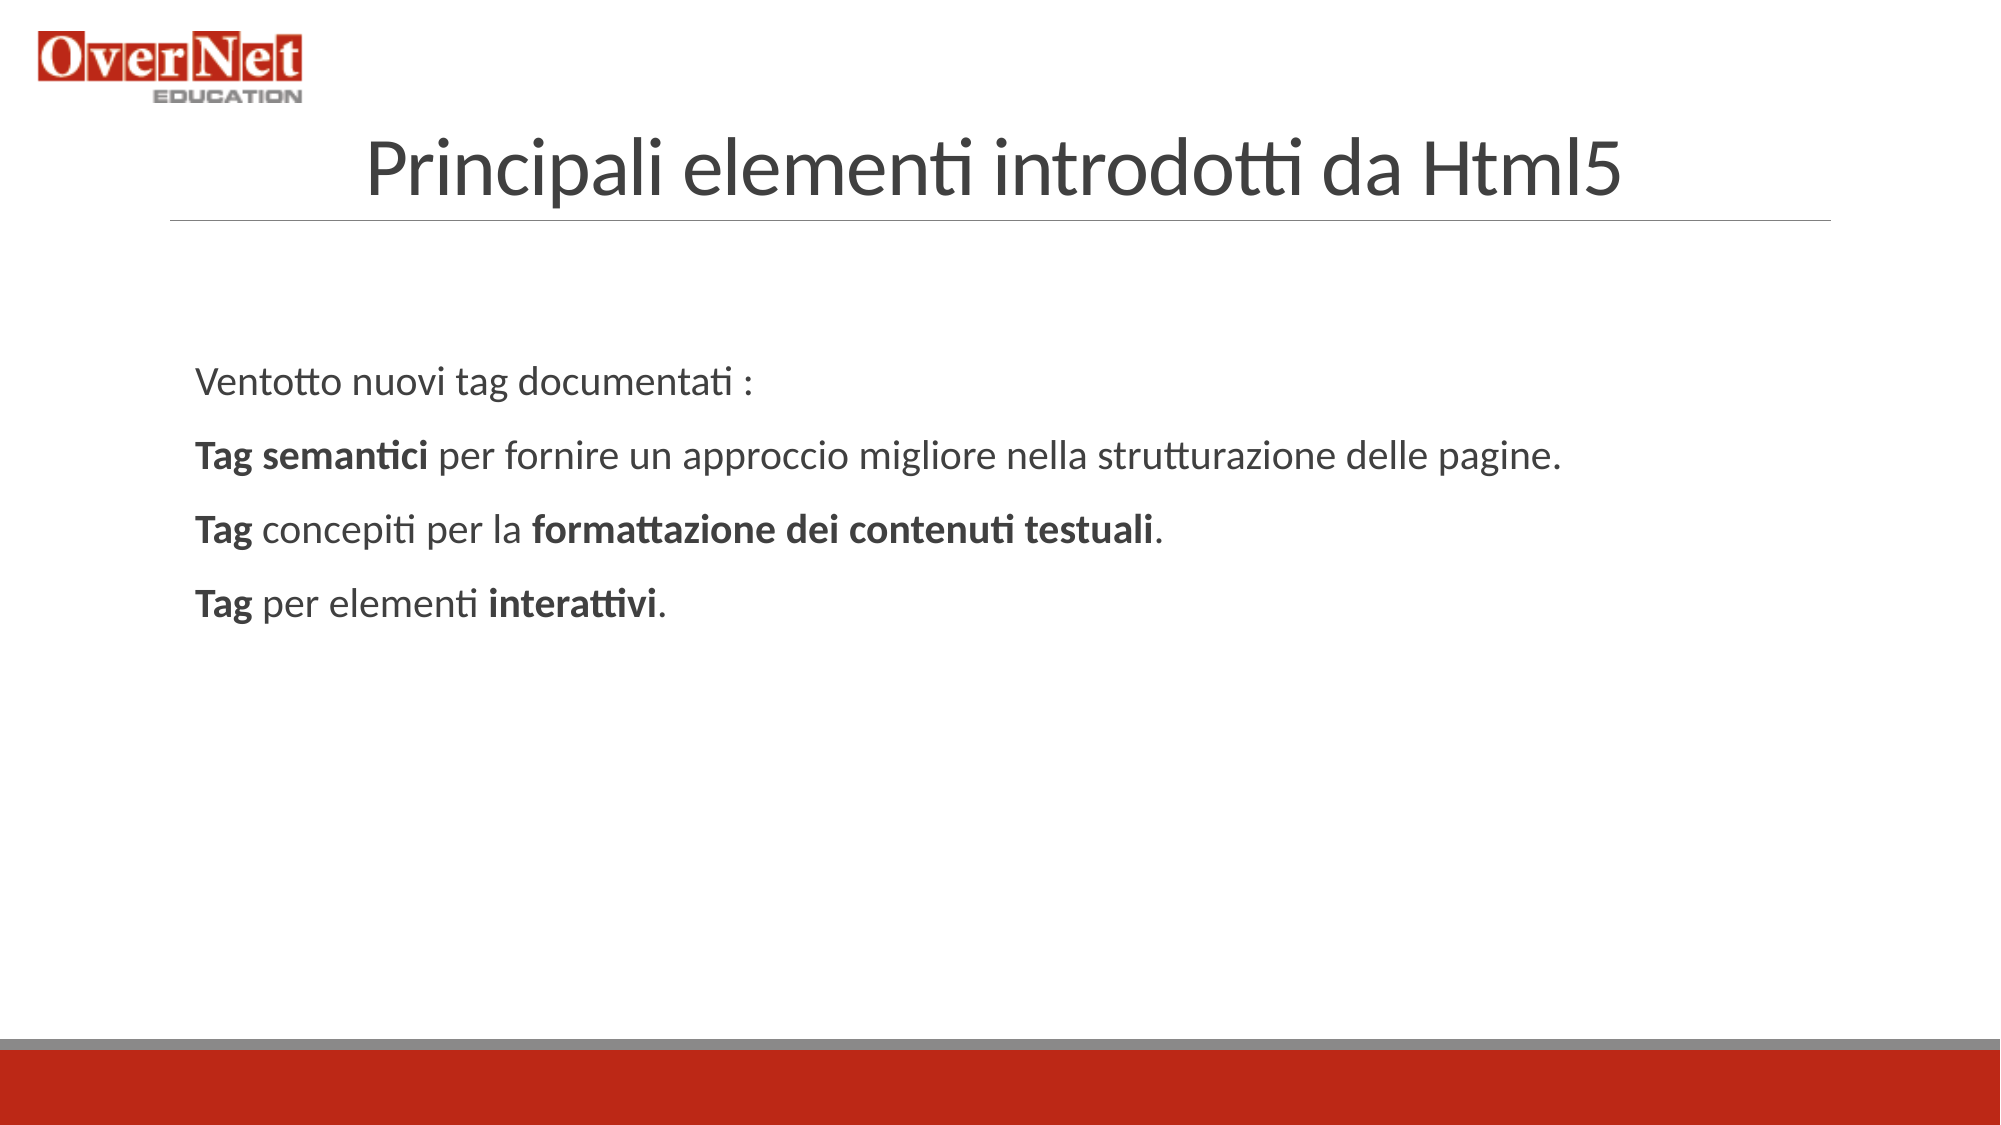

# Principali elementi introdotti da Html5
Ventotto nuovi tag documentati :
Tag semantici per fornire un approccio migliore nella strutturazione delle pagine.
Tag concepiti per la formattazione dei contenuti testuali.
Tag per elementi interattivi.